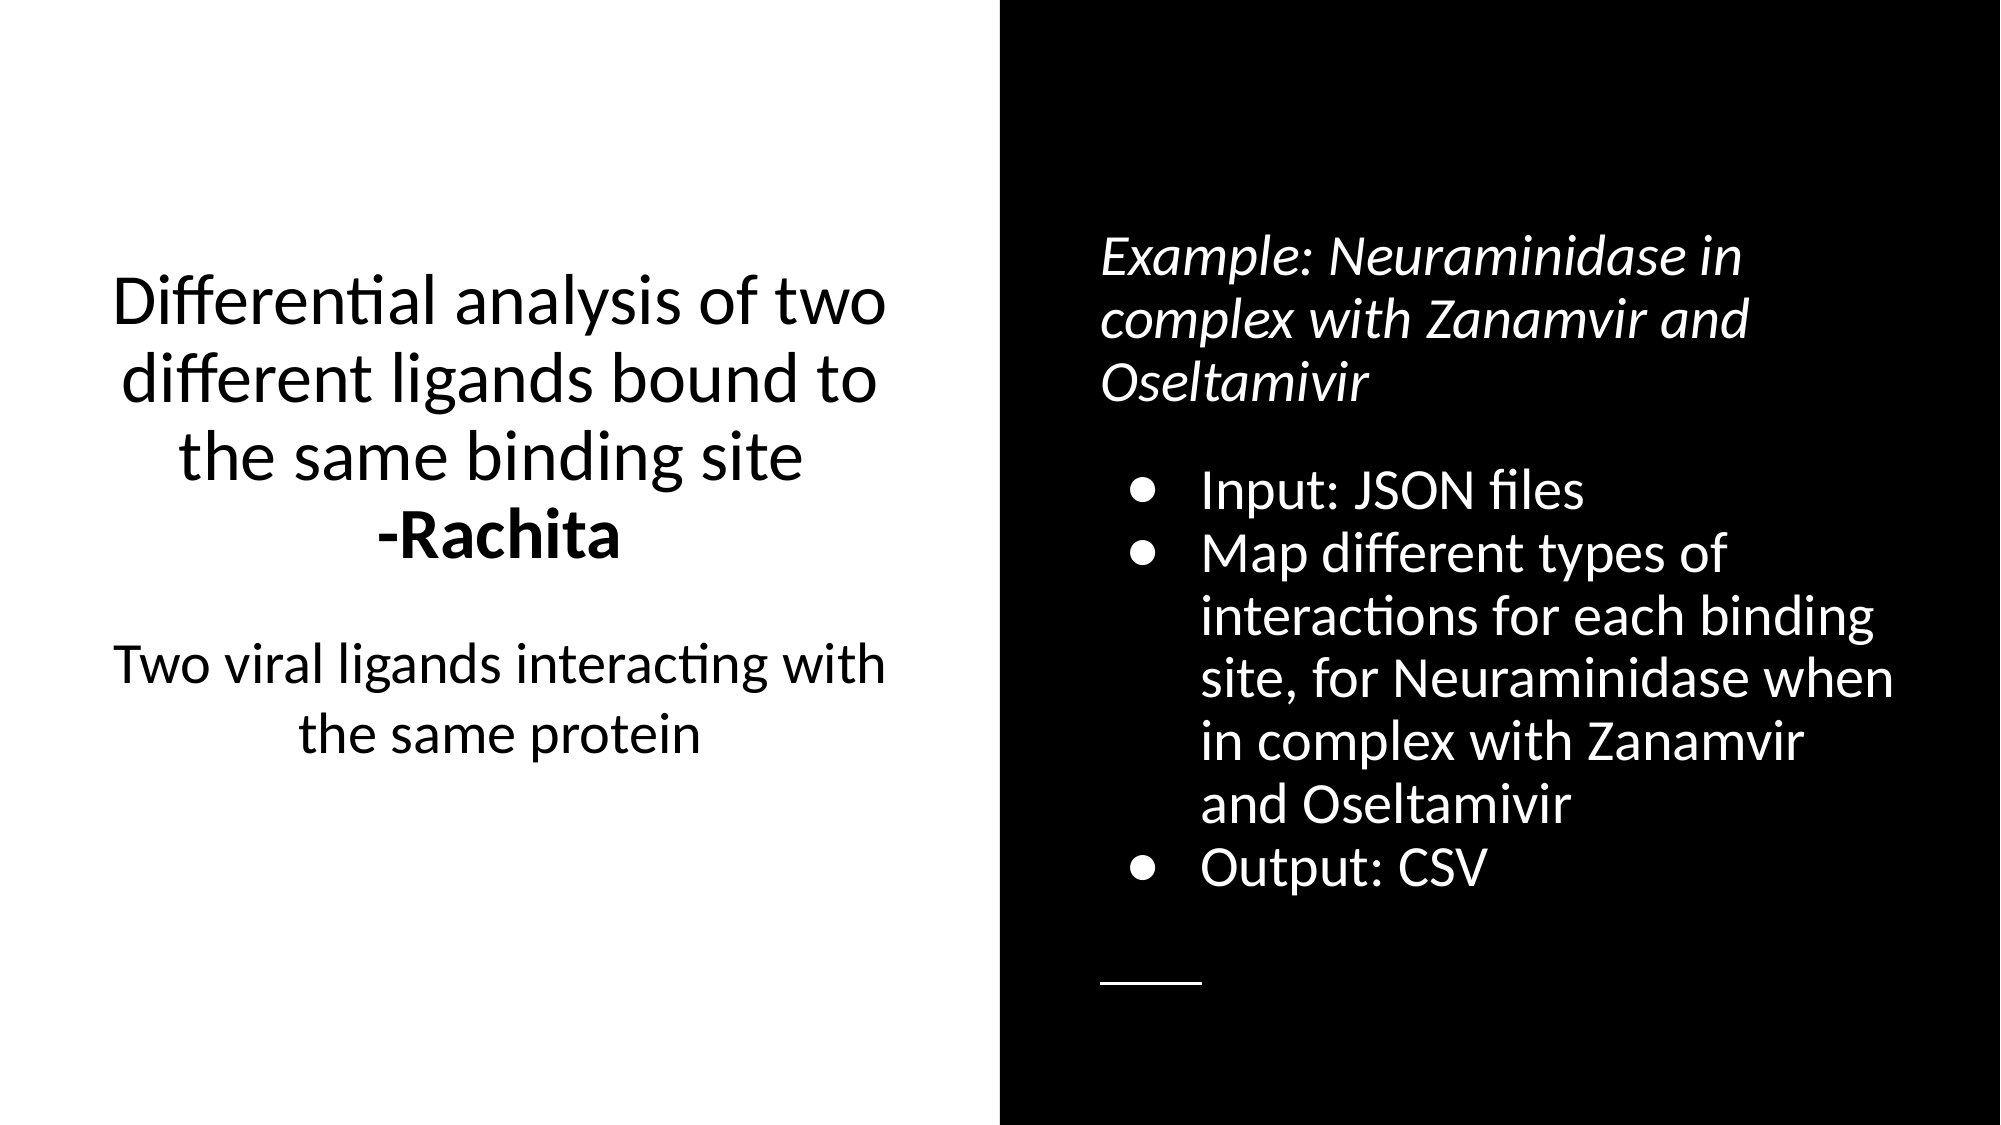

Example: Neuraminidase in complex with Zanamvir and Oseltamivir
Input: JSON files
Map different types of interactions for each binding site, for Neuraminidase when in complex with Zanamvir and Oseltamivir
Output: CSV
# Differential analysis of two different ligands bound to the same binding site -Rachita
Two viral ligands interacting with the same protein